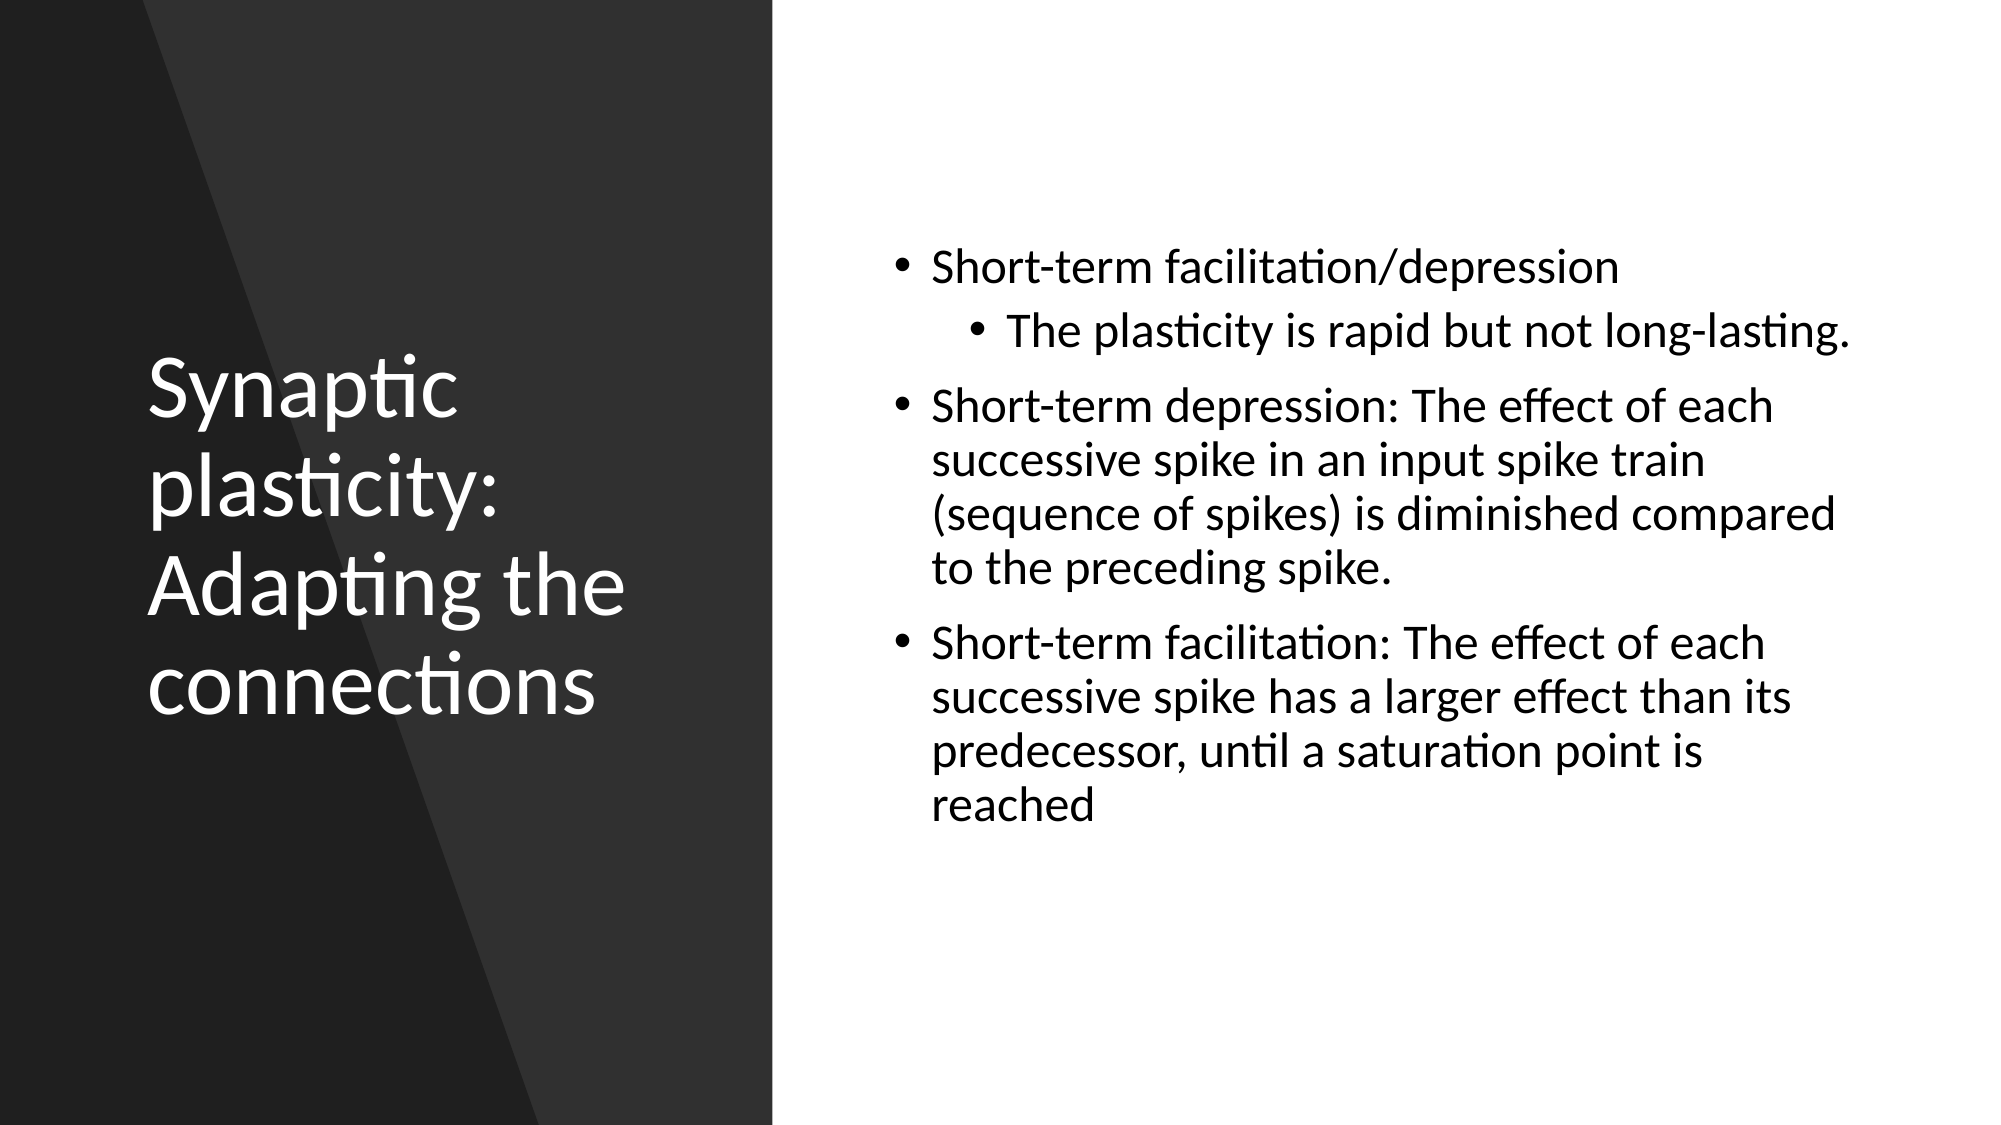

# Synaptic plasticity: Adapting the connections
Short-term facilitation/depression
The plasticity is rapid but not long-lasting.
Short-term depression: The effect of each successive spike in an input spike train (sequence of spikes) is diminished compared to the preceding spike.
Short-term facilitation: The effect of each successive spike has a larger effect than its predecessor, until a saturation point is reached